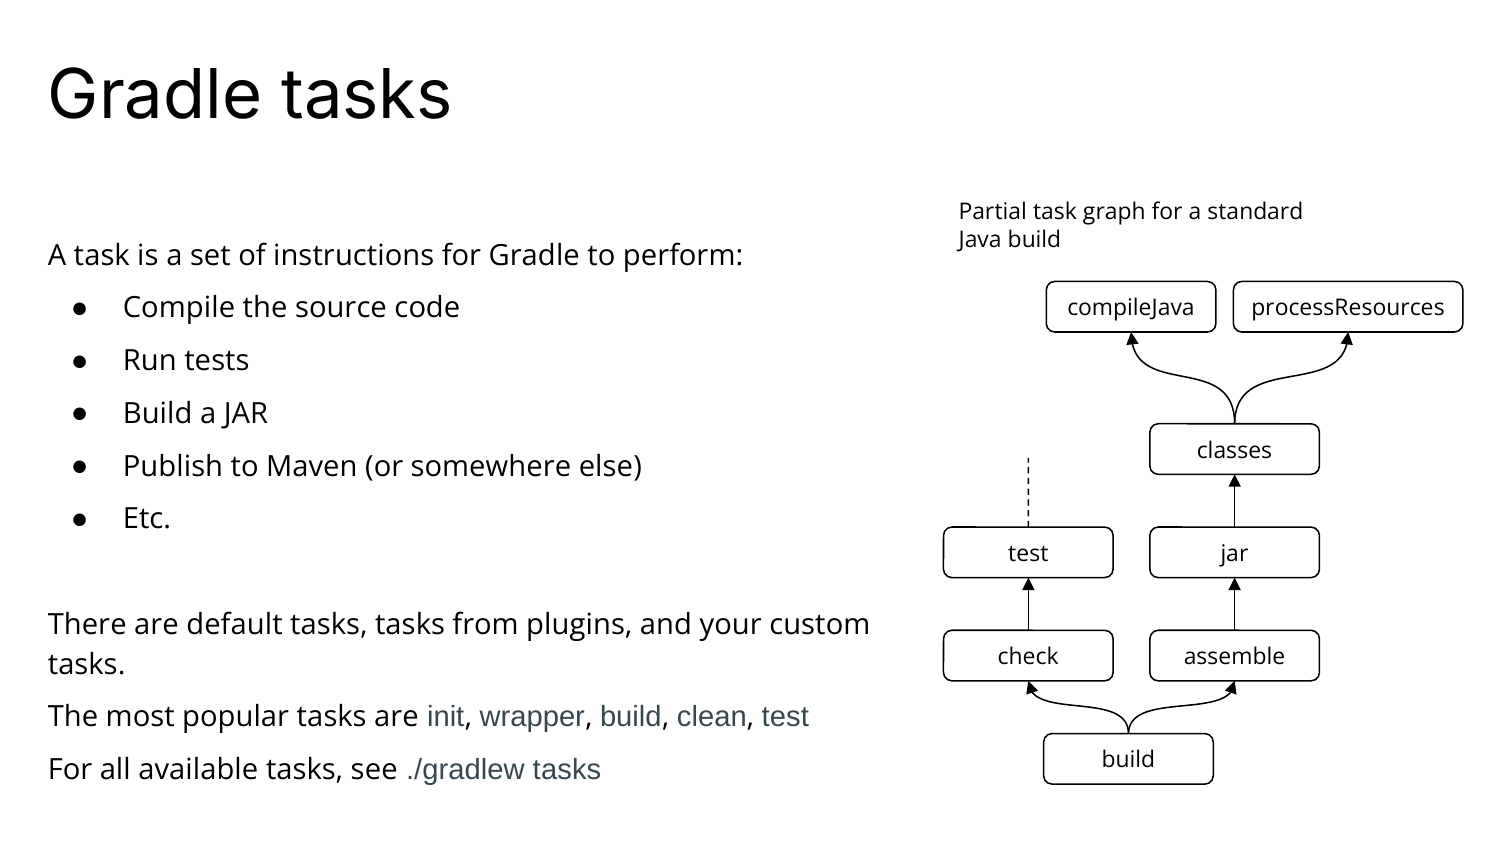

# Gradle tasks
Partial task graph for a standard Java build
A task is a set of instructions for Gradle to perform:
Compile the source code
Run tests
Build a JAR
Publish to Maven (or somewhere else)
Etc.

There are default tasks, tasks from plugins, and your custom  tasks.
The most popular tasks are init, wrapper, build, clean, test
For all available tasks, see ./gradlew tasks

compileJava
processResources
classes
test
jar
check
assemble
build